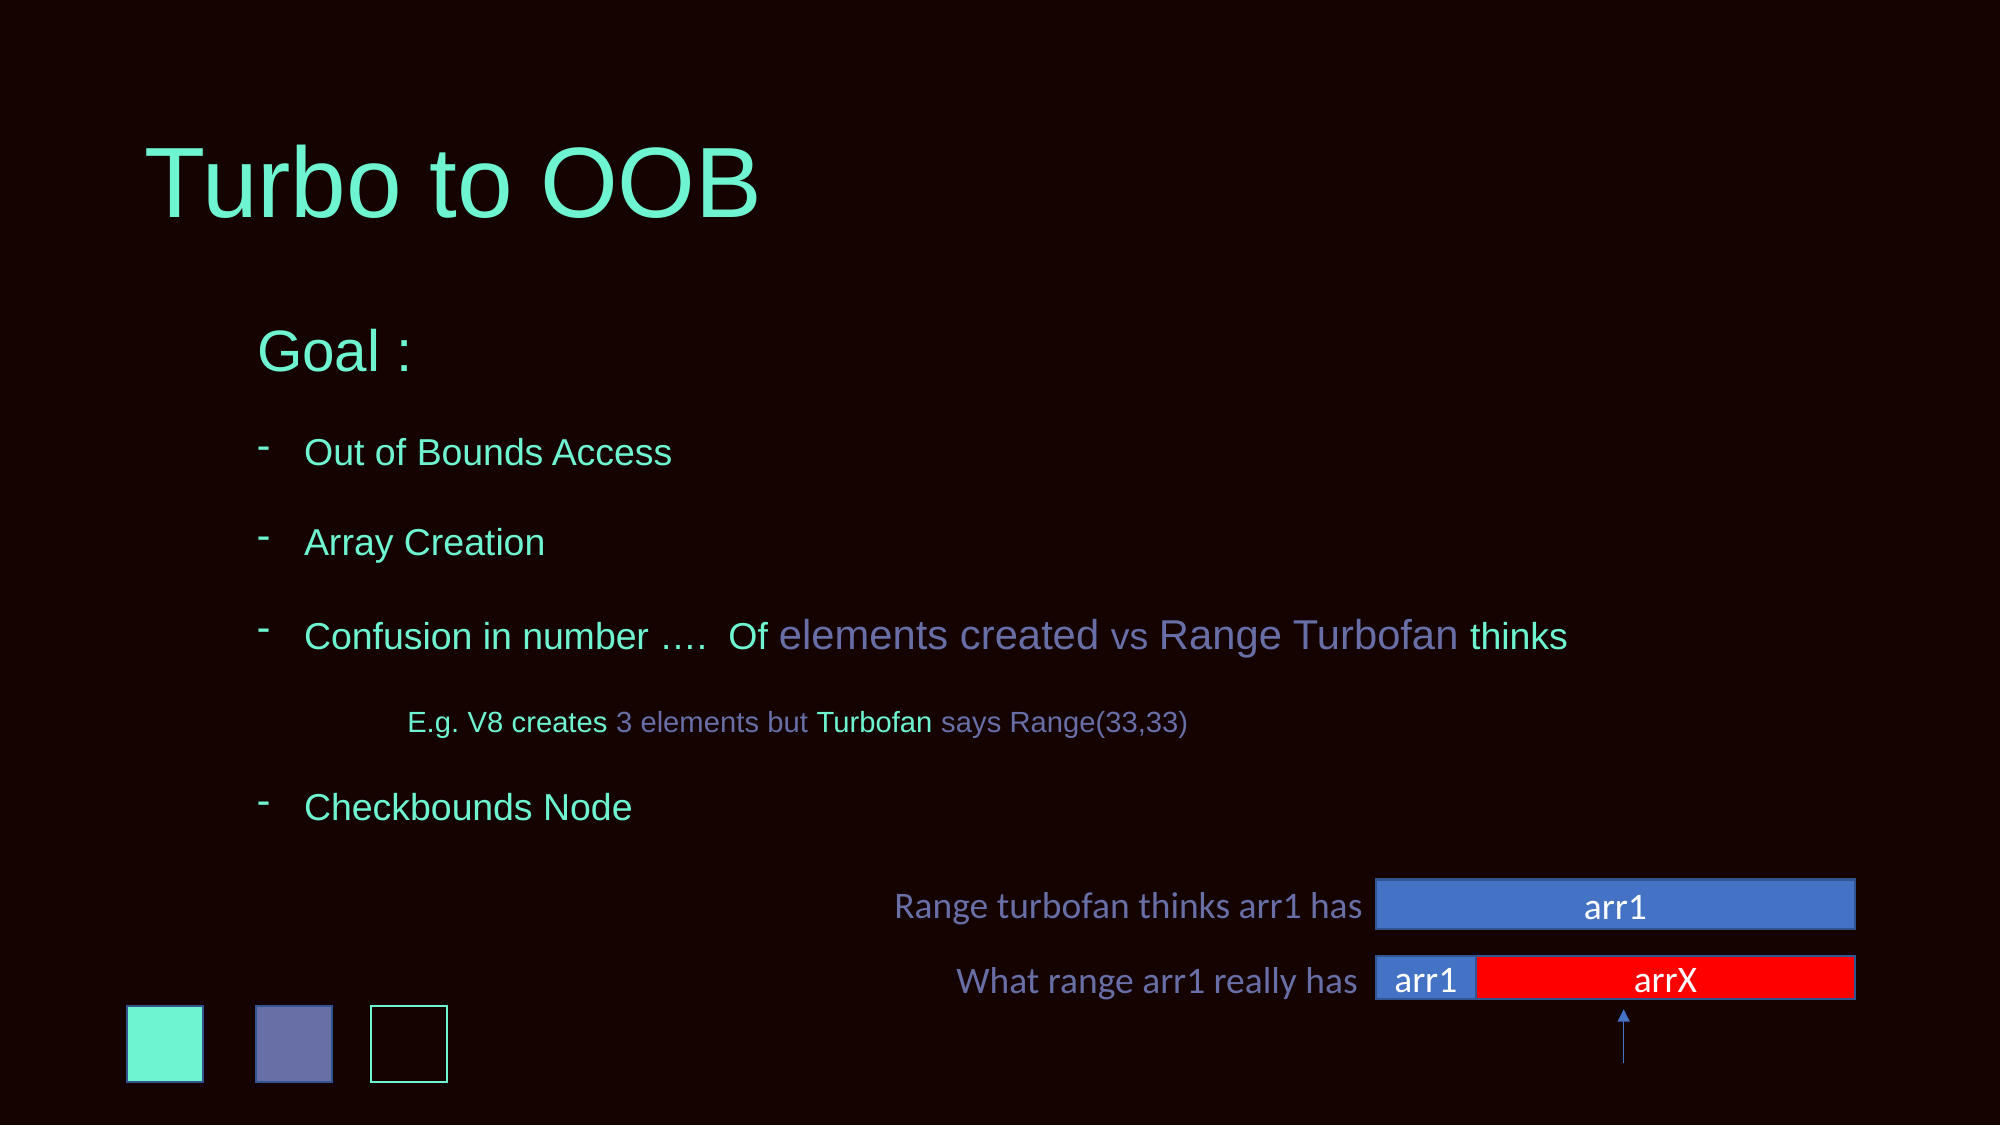

Turbo to OOB
Goal :

Out of Bounds Access

Array Creation

Confusion in number ….  Of elements created vs Range Turbofan thinks

	E.g. V8 creates 3 elements but Turbofan says Range(33,33)

Checkbounds Node

Range turbofan thinks arr1 has
arr1

What range arr1 really has
arr1
arrX